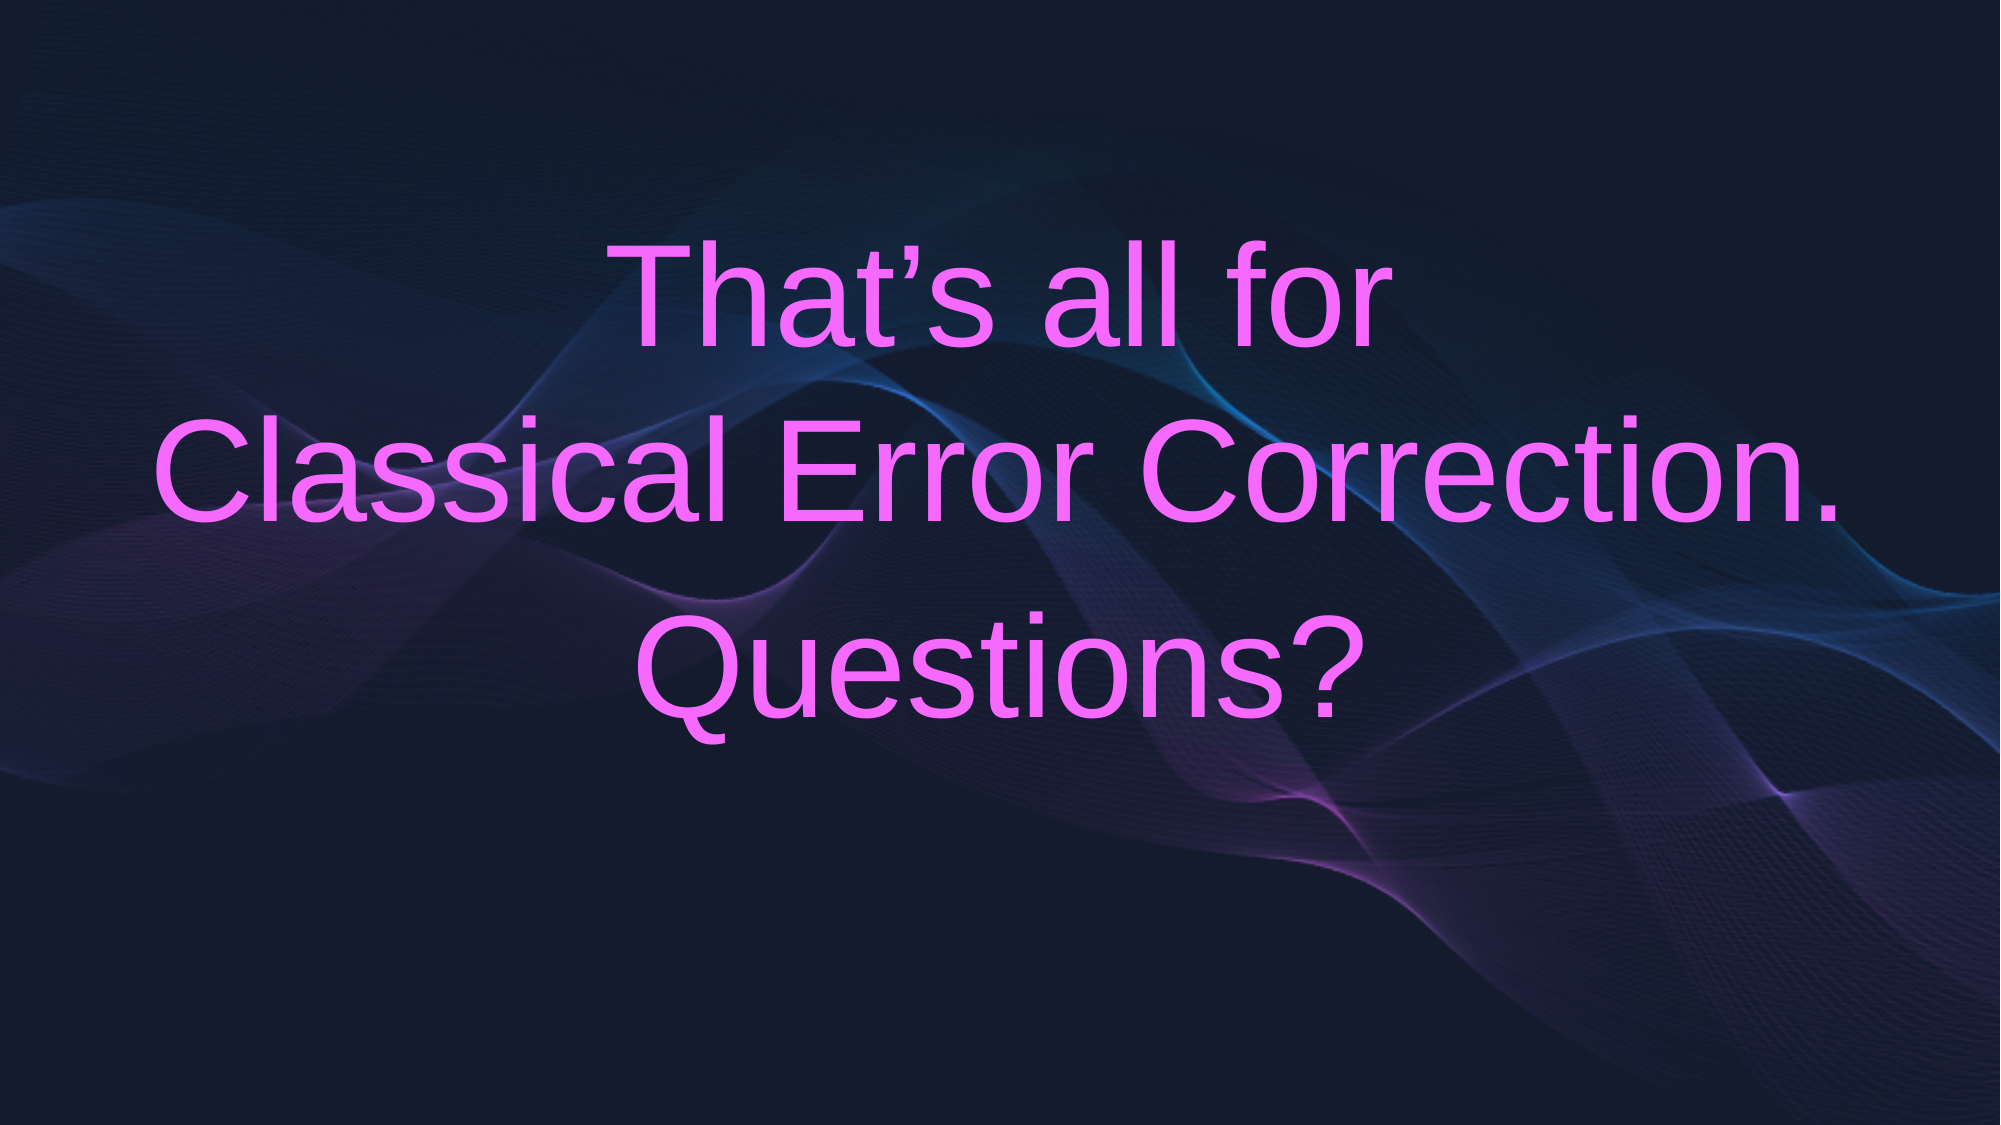

That’s all for
Classical Error Correction.
Questions?